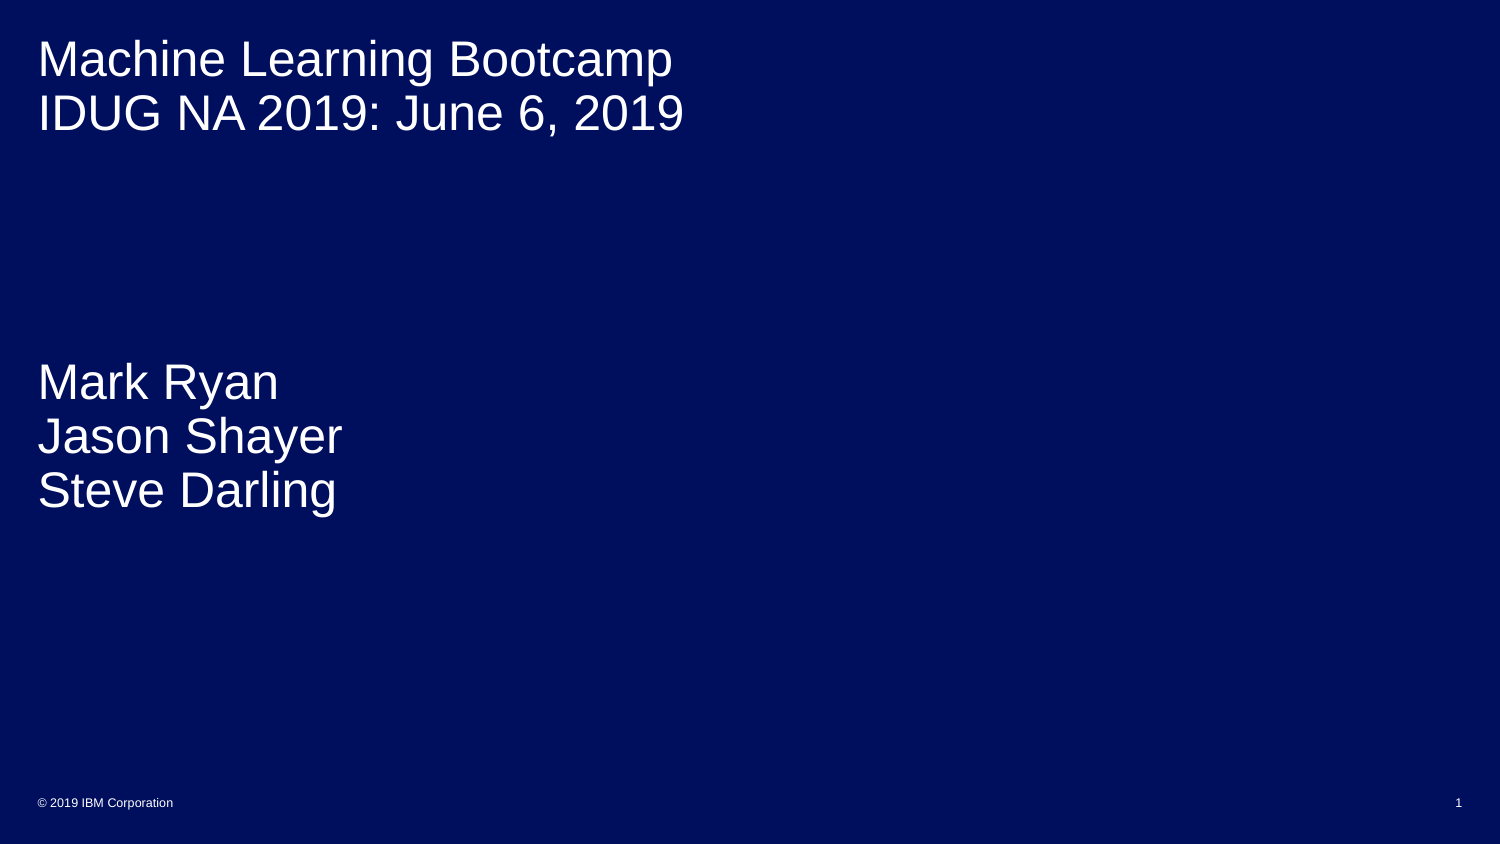

# Machine Learning Bootcamp IDUG NA 2019: June 6, 2019 Mark Ryan Jason Shayer Steve Darling
© 2019 IBM Corporation
1